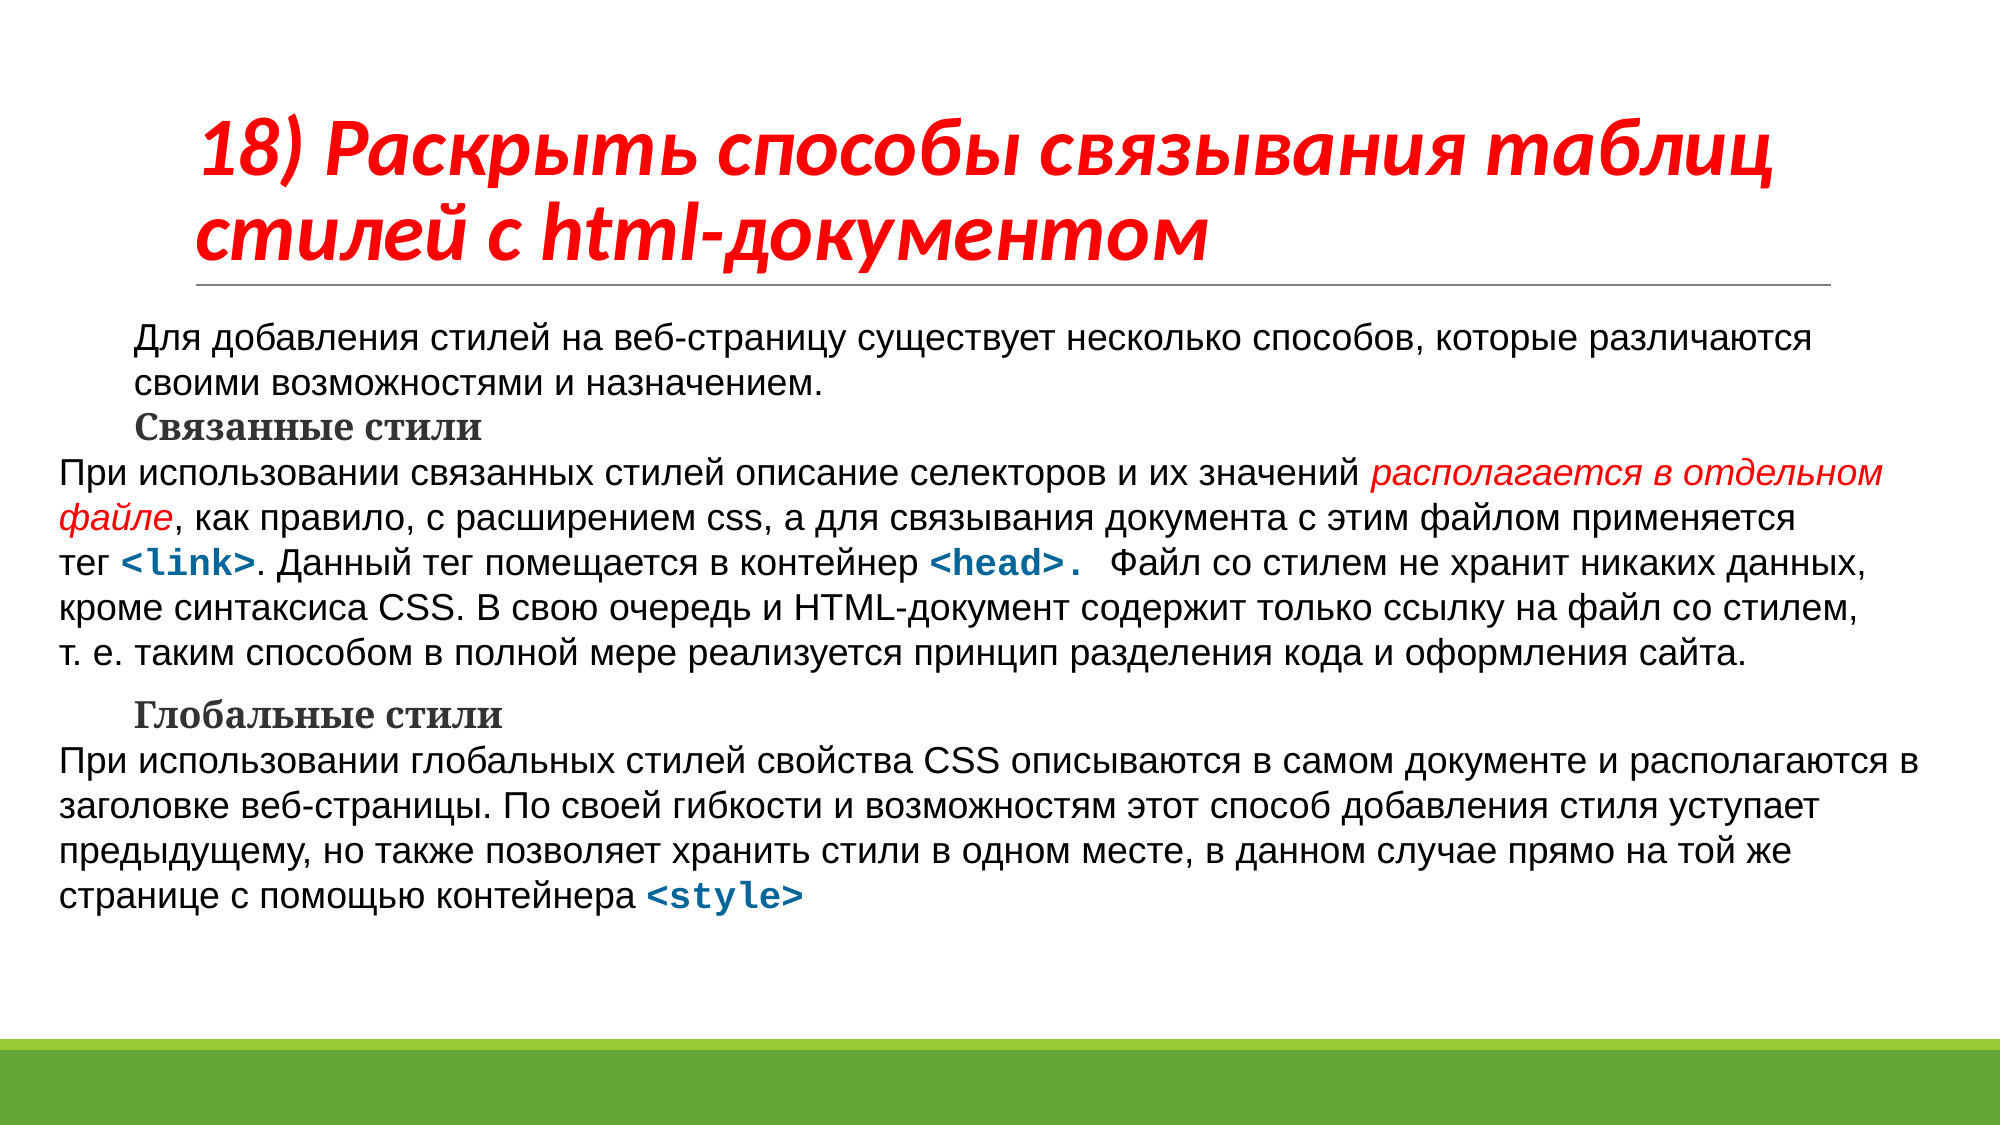

# 18) Раскрыть способы связывания таблиц стилей с html-документом
Для добавления стилей на веб-страницу существует несколько способов, которые различаются своими возможностями и назначением.
Связанные стили
При использовании связанных стилей описание селекторов и их значений располагается в отдельном файле, как правило, с расширением css, а для связывания документа с этим файлом применяется тег <link>. Данный тег помещается в контейнер <head>. Файл со стилем не хранит никаких данных, кроме синтаксиса CSS. В свою очередь и HTML-документ содержит только ссылку на файл со стилем, т. е. таким способом в полной мере реализуется принцип разделения кода и оформления сайта.
Глобальные стили
При использовании глобальных стилей свойства CSS описываются в самом документе и располагаются в заголовке веб-страницы. По своей гибкости и возможностям этот способ добавления стиля уступает предыдущему, но также позволяет хранить стили в одном месте, в данном случае прямо на той же странице с помощью контейнера <style>